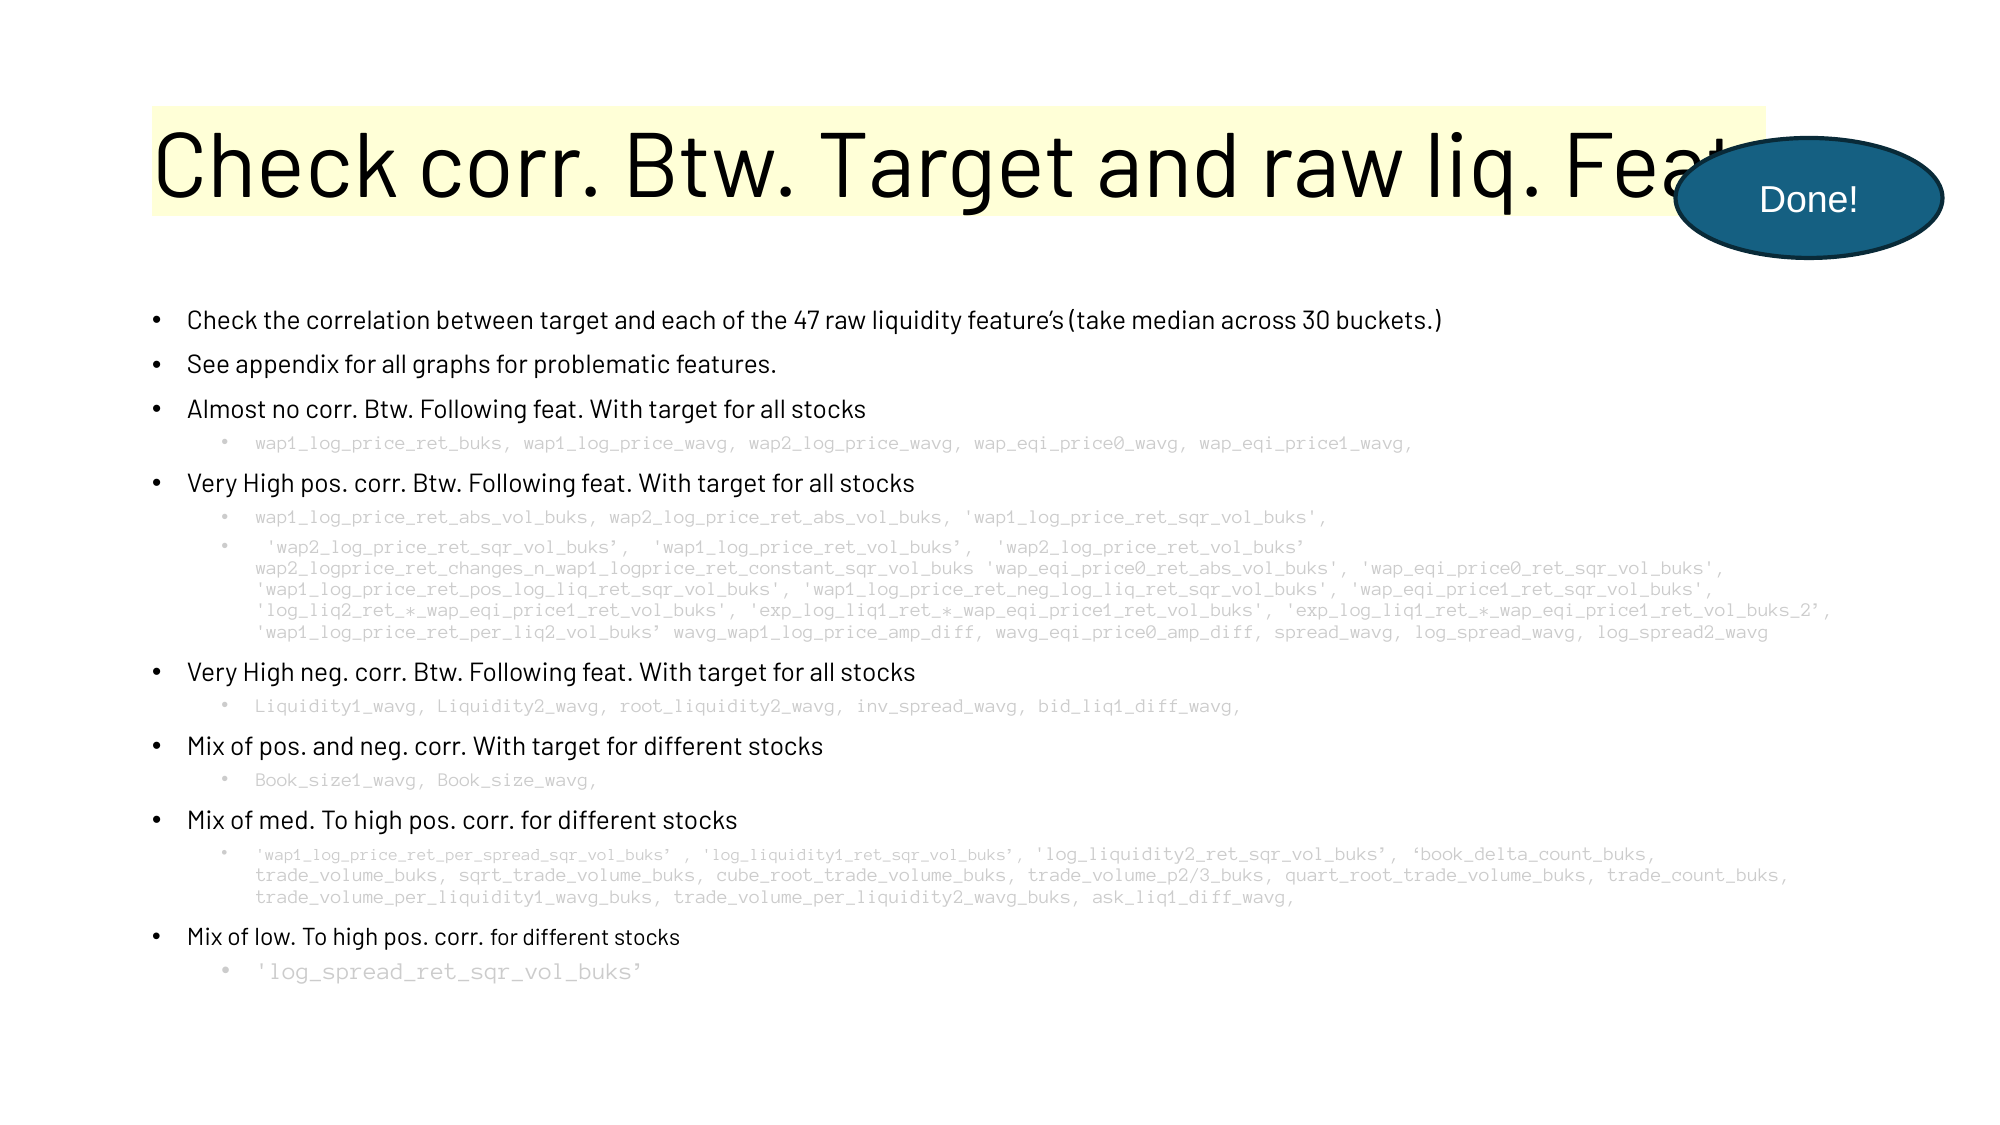

# Check corr. Btw. Target and raw liq. Feat.
Done!
Check the correlation between target and each of the 47 raw liquidity feature’s (take median across 30 buckets.)
See appendix for all graphs for problematic features.
Almost no corr. Btw. Following feat. With target for all stocks
wap1_log_price_ret_buks, wap1_log_price_wavg, wap2_log_price_wavg, wap_eqi_price0_wavg, wap_eqi_price1_wavg,
Very High pos. corr. Btw. Following feat. With target for all stocks
wap1_log_price_ret_abs_vol_buks, wap2_log_price_ret_abs_vol_buks, 'wap1_log_price_ret_sqr_vol_buks',
 'wap2_log_price_ret_sqr_vol_buks’,  'wap1_log_price_ret_vol_buks’,  'wap2_log_price_ret_vol_buks’ wap2_logprice_ret_changes_n_wap1_logprice_ret_constant_sqr_vol_buks 'wap_eqi_price0_ret_abs_vol_buks', 'wap_eqi_price0_ret_sqr_vol_buks', 'wap1_log_price_ret_pos_log_liq_ret_sqr_vol_buks', 'wap1_log_price_ret_neg_log_liq_ret_sqr_vol_buks', 'wap_eqi_price1_ret_sqr_vol_buks', 'log_liq2_ret_*_wap_eqi_price1_ret_vol_buks', 'exp_log_liq1_ret_*_wap_eqi_price1_ret_vol_buks', 'exp_log_liq1_ret_*_wap_eqi_price1_ret_vol_buks_2’, 'wap1_log_price_ret_per_liq2_vol_buks’ wavg_wap1_log_price_amp_diff, wavg_eqi_price0_amp_diff, spread_wavg, log_spread_wavg, log_spread2_wavg
Very High neg. corr. Btw. Following feat. With target for all stocks
Liquidity1_wavg, Liquidity2_wavg, root_liquidity2_wavg, inv_spread_wavg, bid_liq1_diff_wavg,
Mix of pos. and neg. corr. With target for different stocks
Book_size1_wavg, Book_size_wavg,
Mix of med. To high pos. corr. for different stocks
'wap1_log_price_ret_per_spread_sqr_vol_buks’ , 'log_liquidity1_ret_sqr_vol_buks’, 'log_liquidity2_ret_sqr_vol_buks’, ‘book_delta_count_buks, trade_volume_buks, sqrt_trade_volume_buks, cube_root_trade_volume_buks, trade_volume_p2/3_buks, quart_root_trade_volume_buks, trade_count_buks, trade_volume_per_liquidity1_wavg_buks, trade_volume_per_liquidity2_wavg_buks, ask_liq1_diff_wavg,
Mix of low. To high pos. corr. for different stocks
'log_spread_ret_sqr_vol_buks’